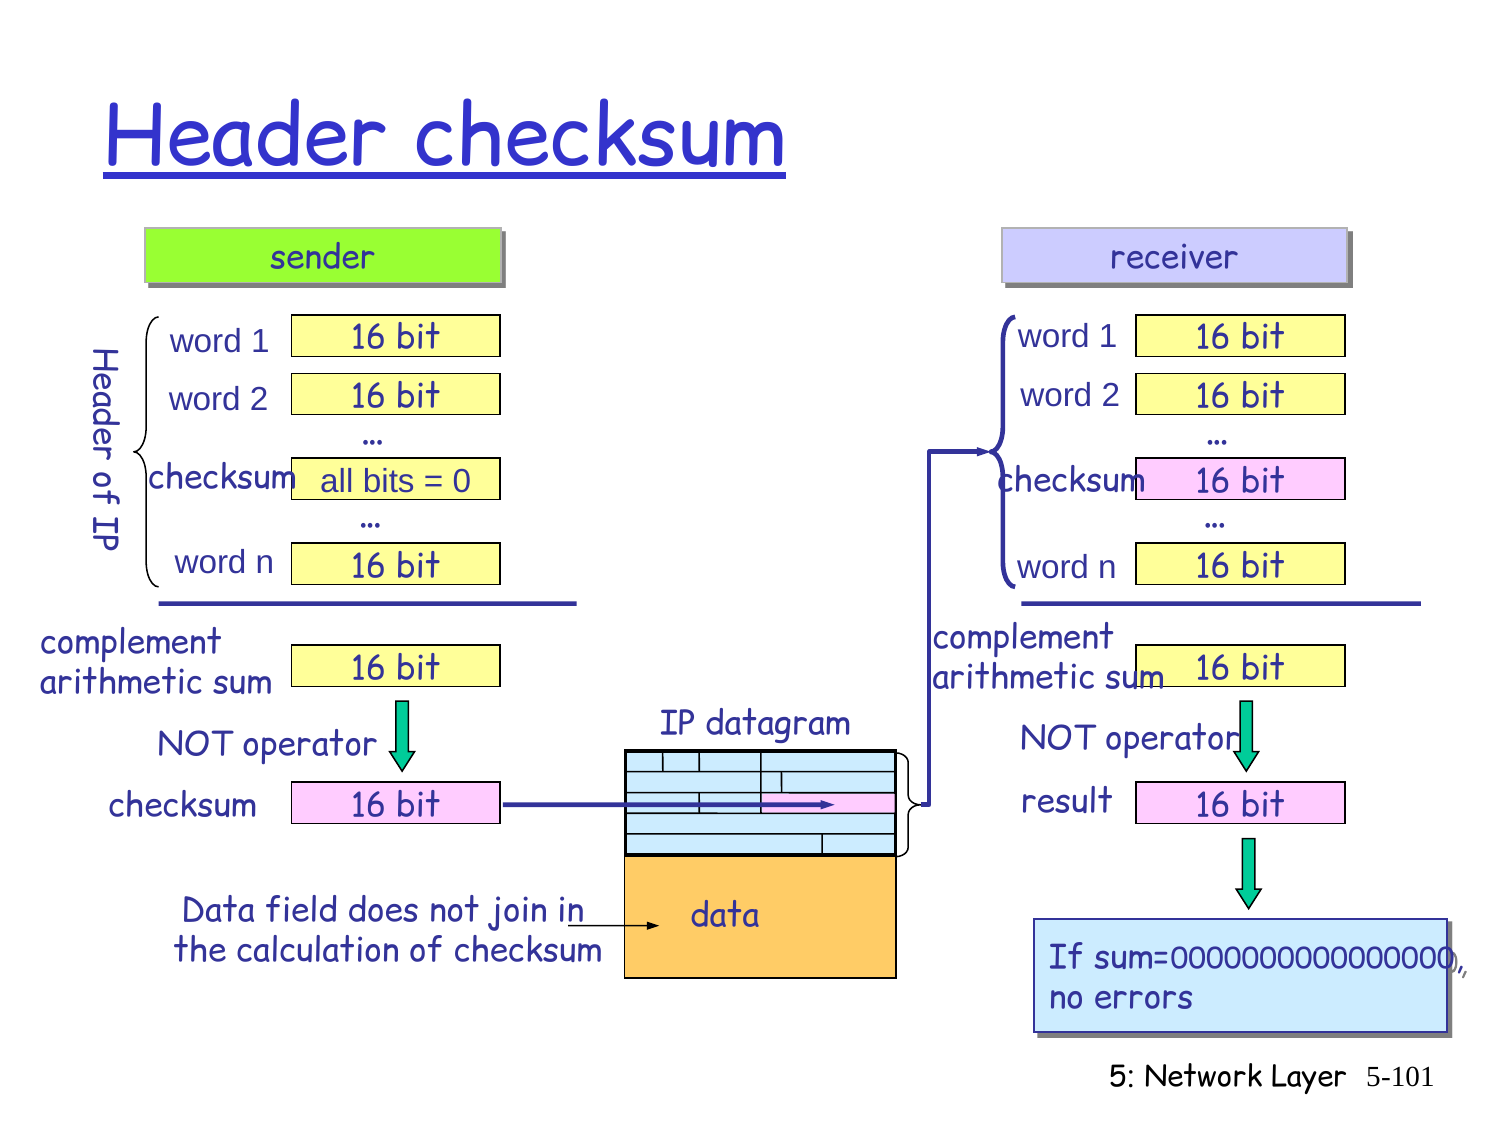

# Header checksum
sender
receiver
word 1
word 1
16 bit
16 bit

Header of IP
word 2
word 2
16 bit
16 bit
…
…
checksum
all bits = 0
checksum
16 bit

…
…
word n
word n
16 bit
16 bit

complement arithmetic sum
16 bit
complement arithmetic sum
16 bit
IP datagram

NOT operator

NOT operator

result
16 bit
checksum
16 bit

If sum=0000000000000000,
no errors

Data field does not join in
the calculation of checksum

data
5: Network Layer
5-101